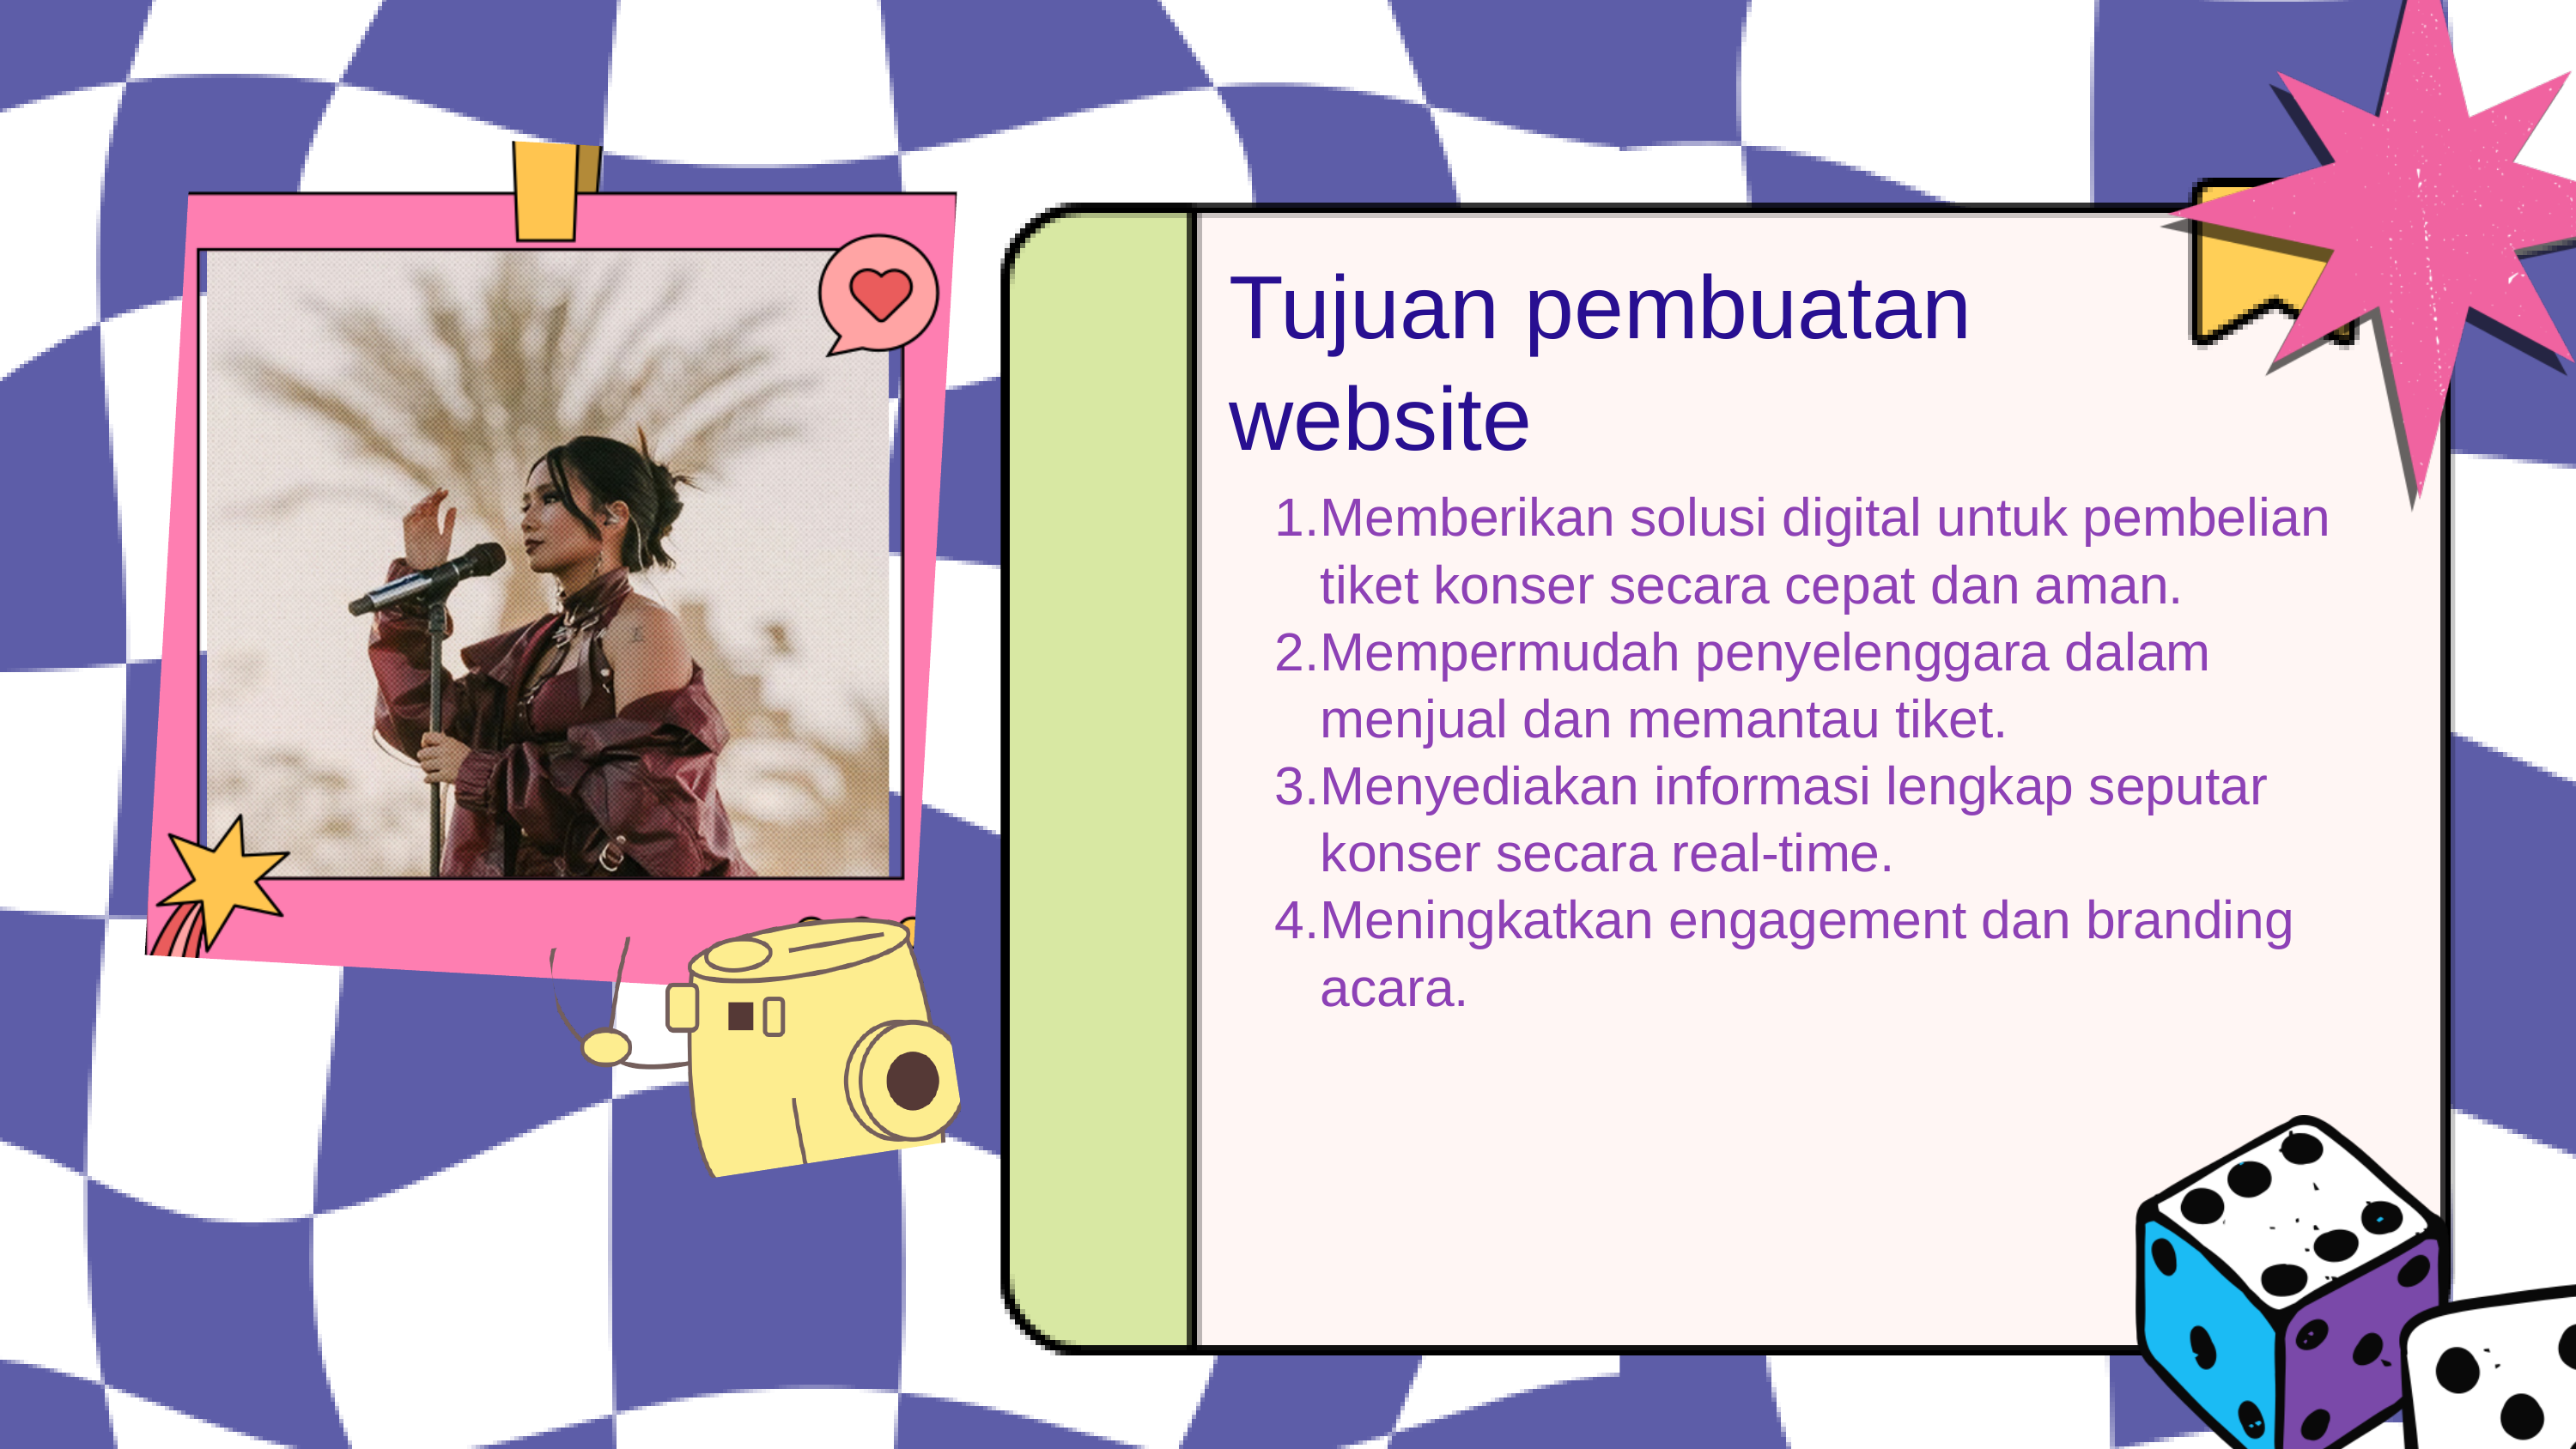

Tujuan pembuatan website

Memberikan solusi digital untuk pembelian tiket konser secara cepat dan aman.
Mempermudah penyelenggara dalam menjual dan memantau tiket.
Menyediakan informasi lengkap seputar konser secara real-time.
Meningkatkan engagement dan branding acara.